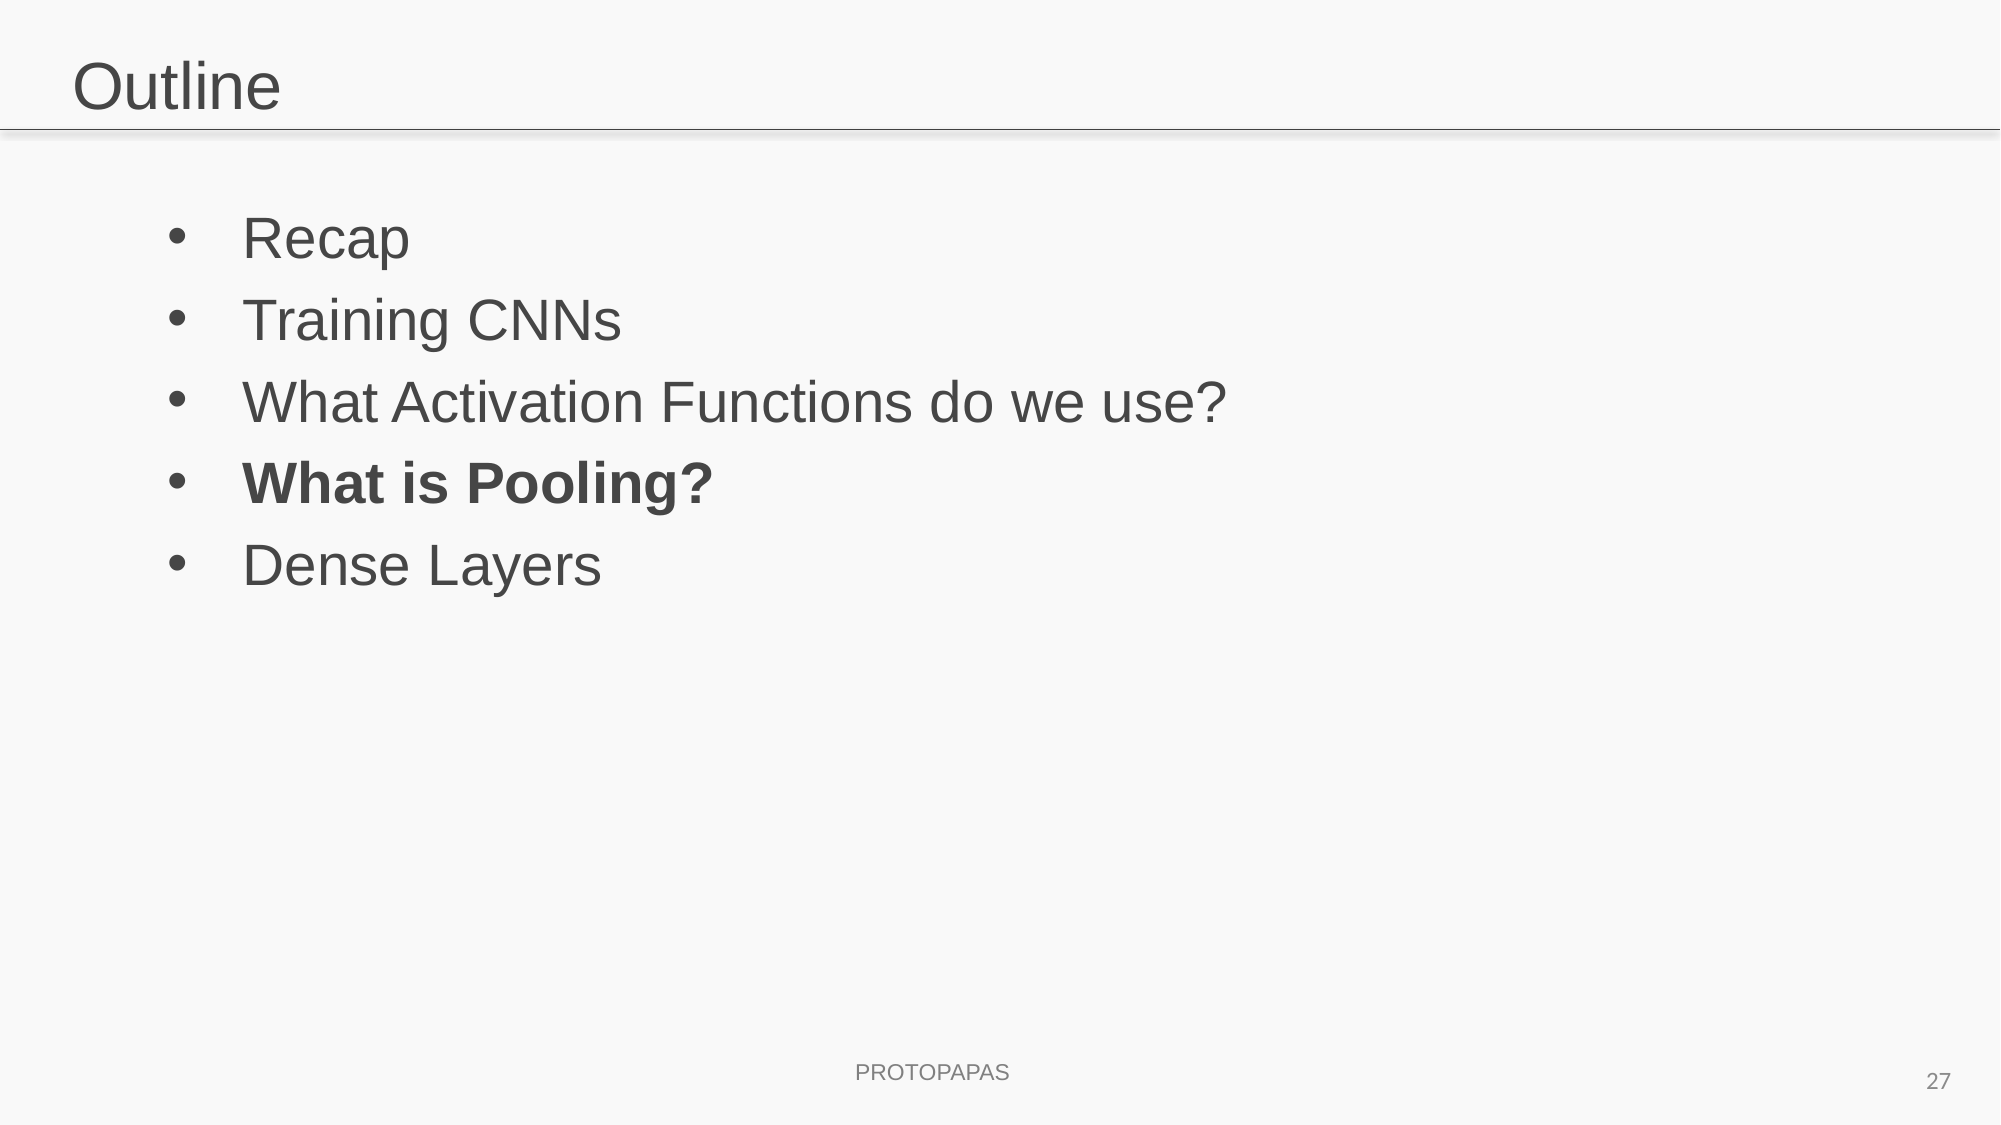

# Outline
Recap
Training CNNs
What Activation Functions do we use?
What is Pooling?
Dense Layers

27